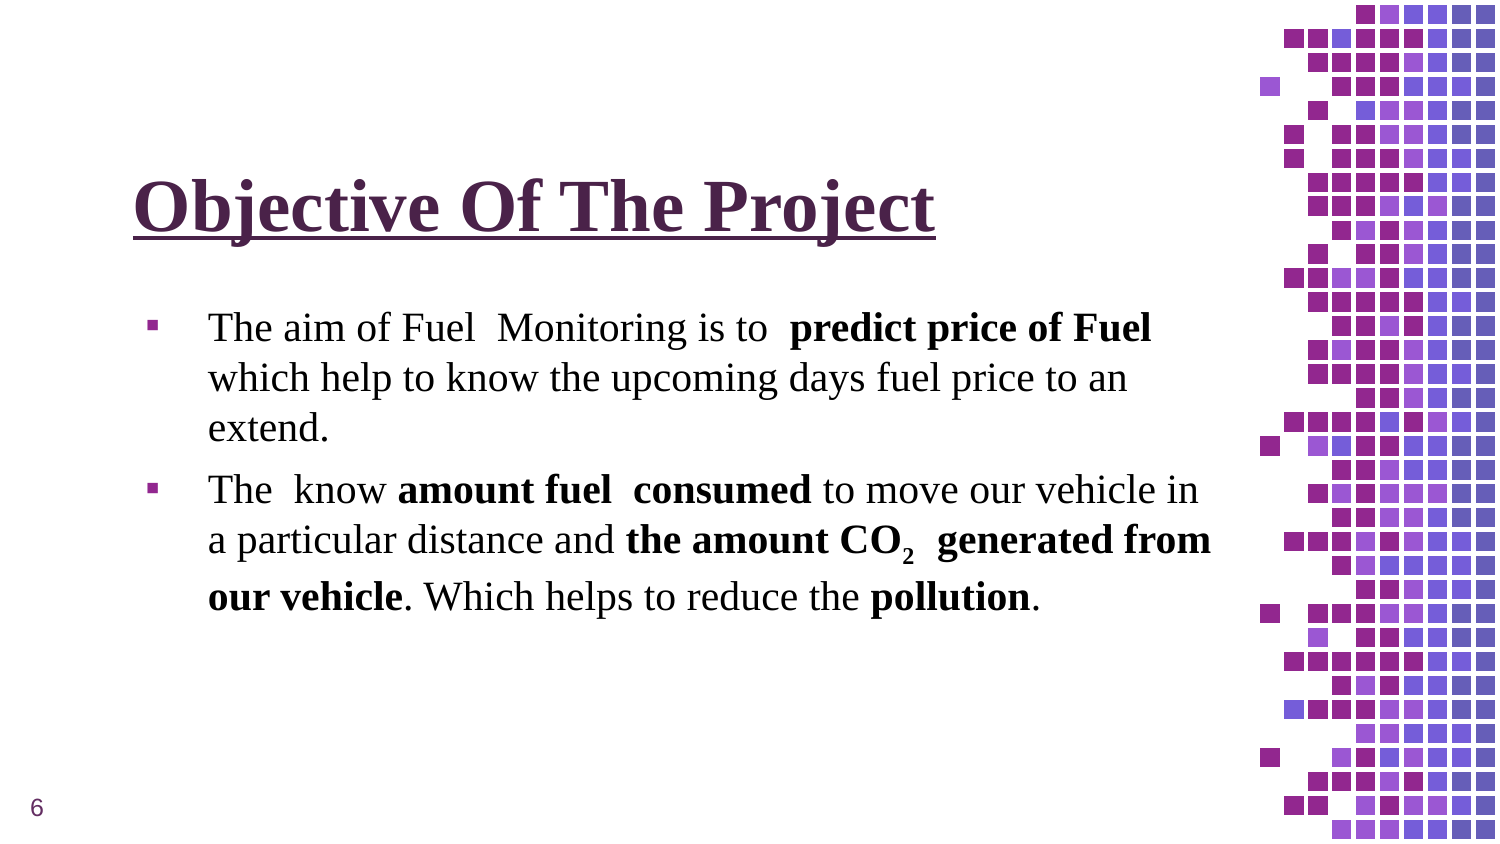

# Objective Of The Project
The aim of Fuel  Monitoring is to  predict price of Fuel which help to know the upcoming days fuel price to an extend.
The  know amount fuel  consumed to move our vehicle in a particular distance and the amount CO2   generated from our vehicle. Which helps to reduce the pollution.

6